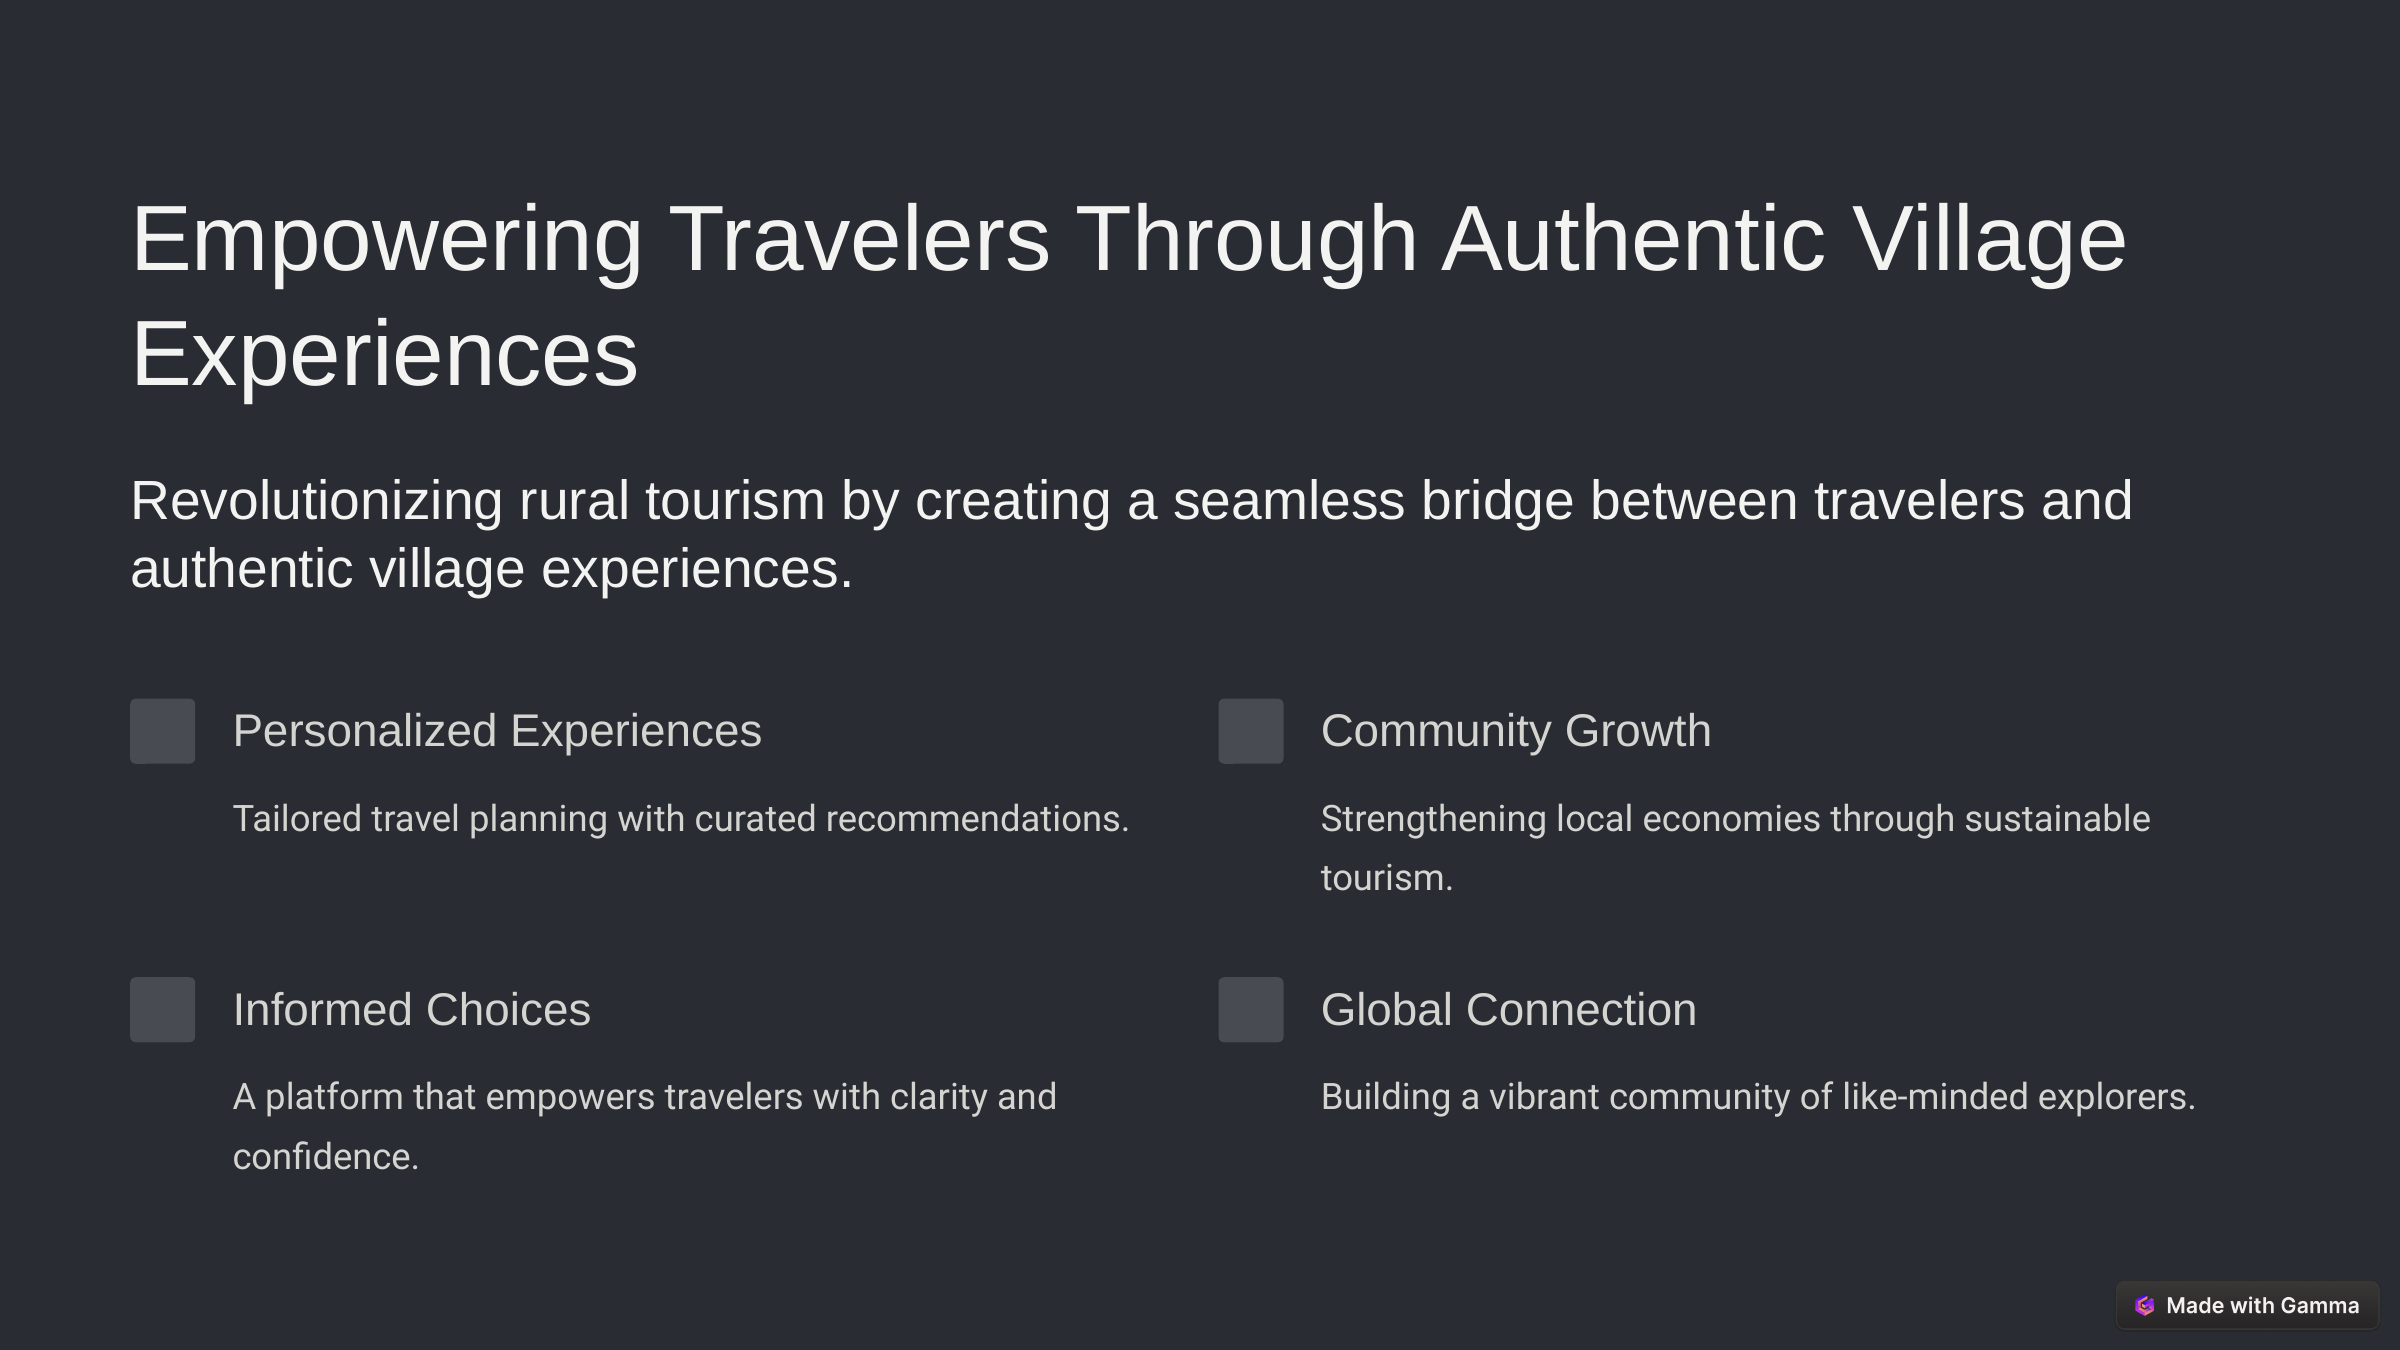

Empowering Travelers Through Authentic Village Experiences
Revolutionizing rural tourism by creating a seamless bridge between travelers and authentic village experiences.

Personalized Experiences

Community Growth
Tailored travel planning with curated recommendations.
Strengthening local economies through sustainable tourism.

Informed Choices

Global Connection
A platform that empowers travelers with clarity and confidence.
Building a vibrant community of like-minded explorers.